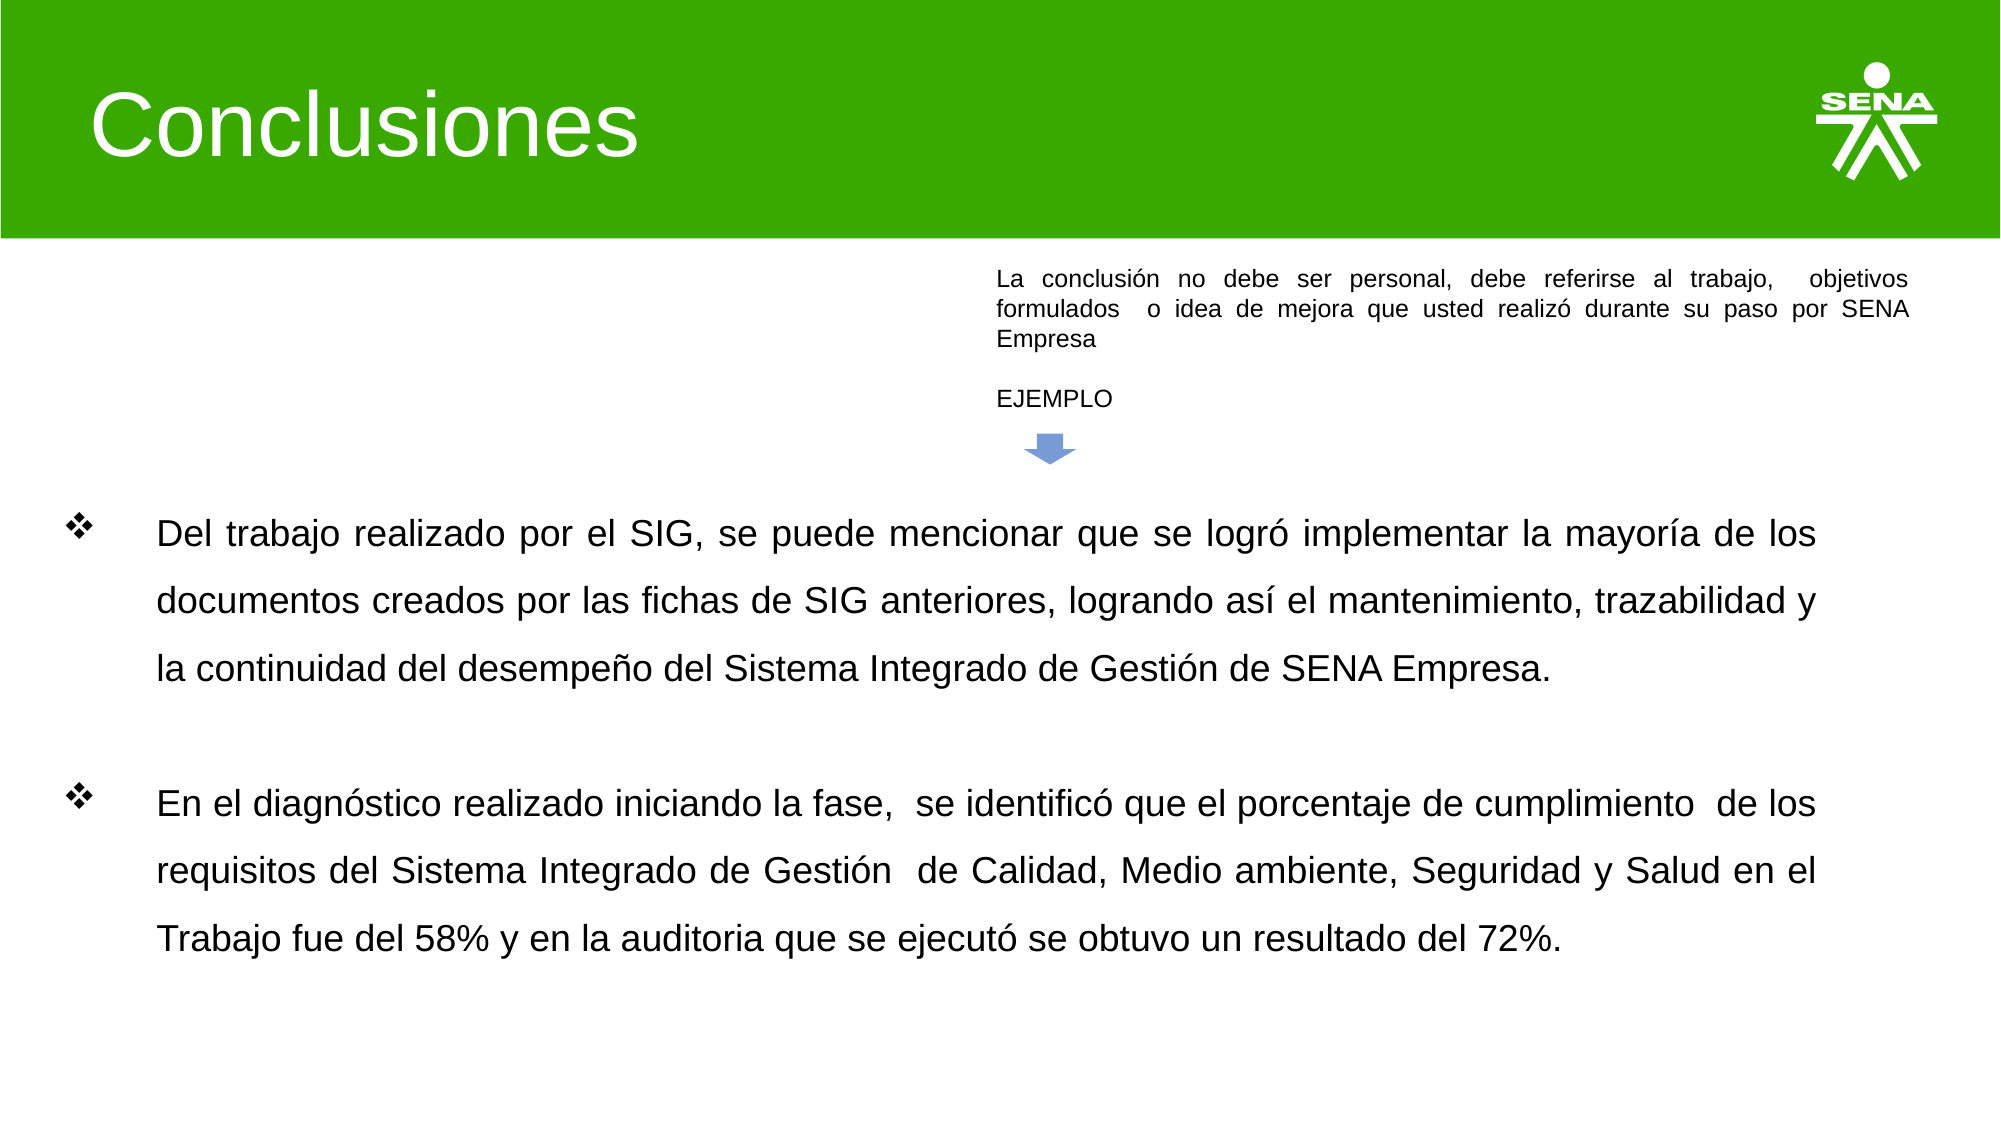

# Conclusiones
La conclusión no debe ser personal, debe referirse al trabajo,  objetivos formulados  o idea de mejora que usted realizó durante su paso por SENA Empresa

EJEMPLO

Del trabajo realizado por el SIG, se puede mencionar que se logró implementar la mayoría de los documentos creados por las fichas de SIG anteriores, logrando así el mantenimiento, trazabilidad y la continuidad del desempeño del Sistema Integrado de Gestión de SENA Empresa.

En el diagnóstico realizado iniciando la fase,  se identificó que el porcentaje de cumplimiento  de los requisitos del Sistema Integrado de Gestión  de Calidad, Medio ambiente, Seguridad y Salud en el Trabajo fue del 58% y en la auditoria que se ejecutó se obtuvo un resultado del 72%.